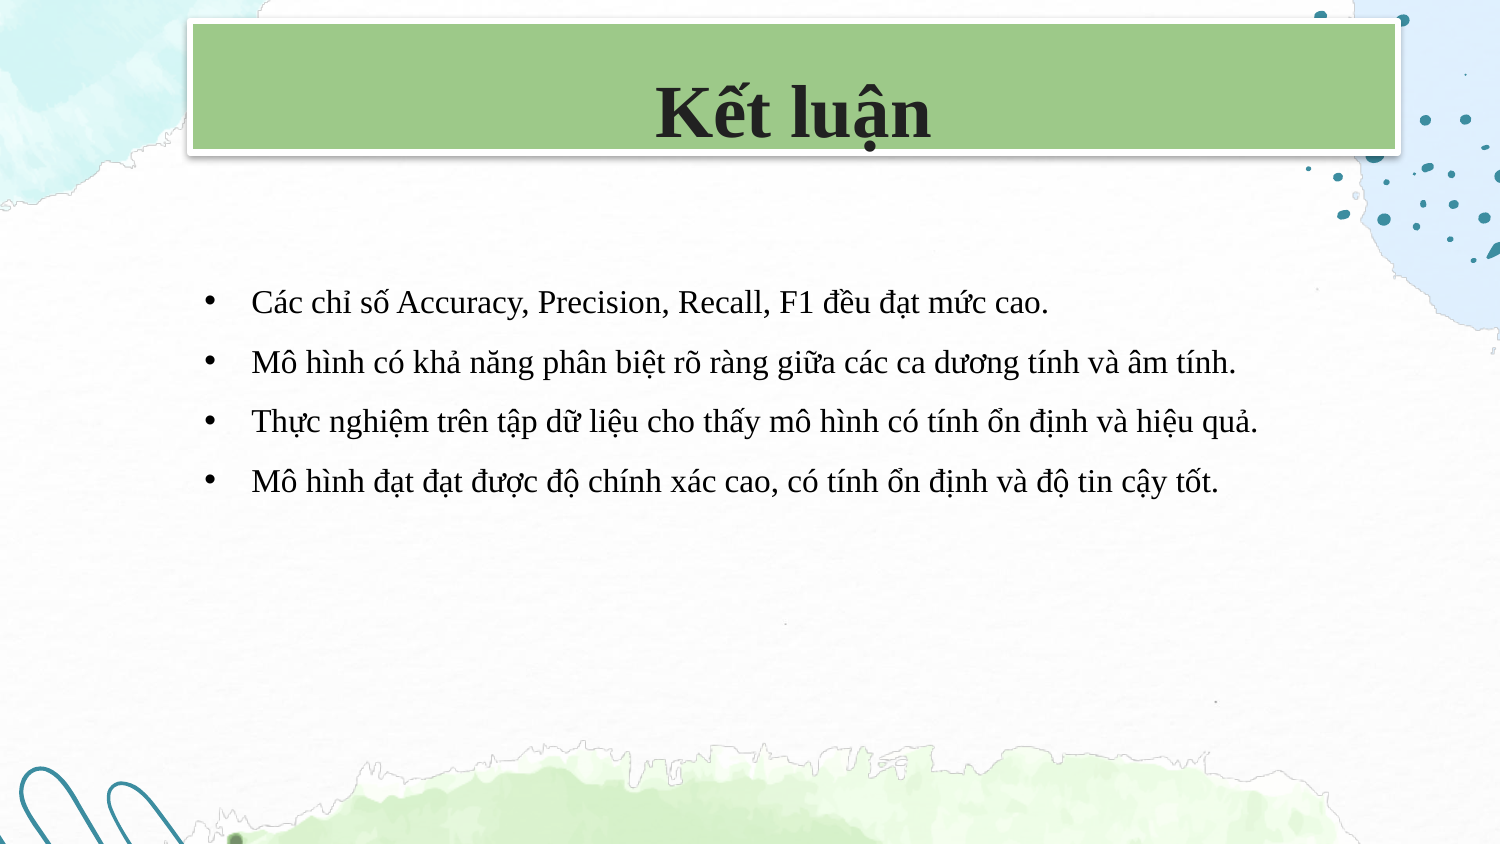

Kết luận
Các chỉ số Accuracy, Precision, Recall, F1 đều đạt mức cao.
Mô hình có khả năng phân biệt rõ ràng giữa các ca dương tính và âm tính.
Thực nghiệm trên tập dữ liệu cho thấy mô hình có tính ổn định và hiệu quả.
Mô hình đạt đạt được độ chính xác cao, có tính ổn định và độ tin cậy tốt.